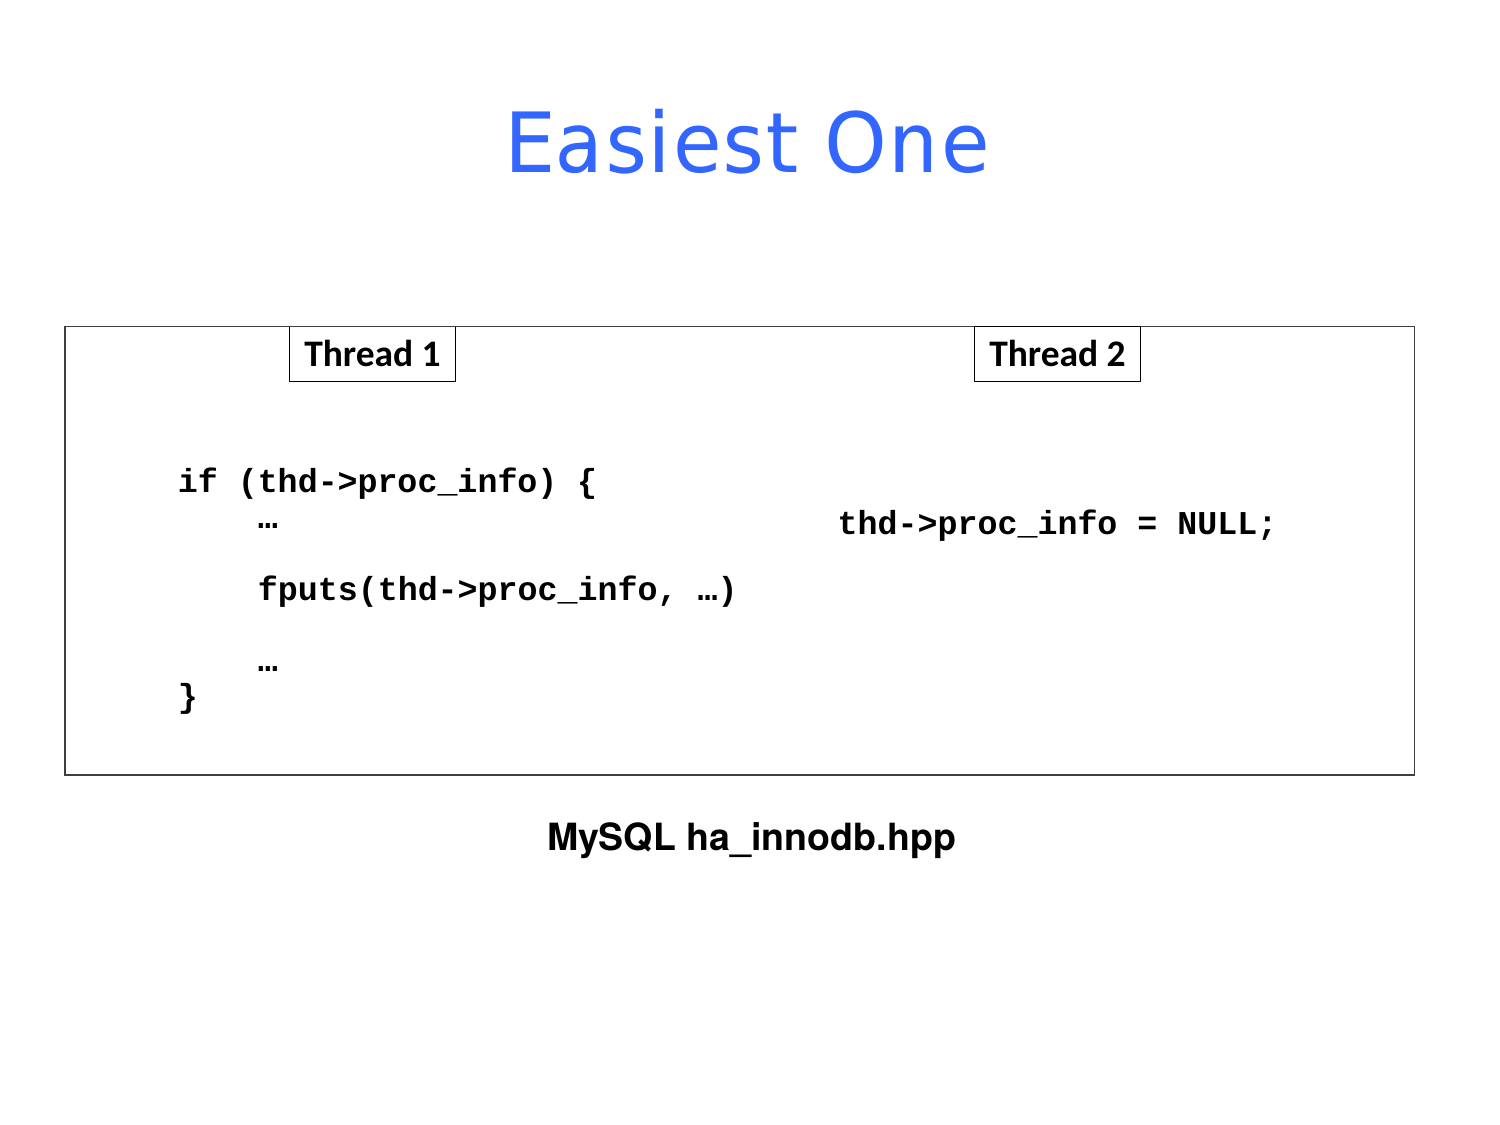

# Easiest One

Thread 1
Thread 2
if (thd->proc_info) {
    …

    fputs(thd->proc_info, …)

    …
}
thd->proc_info = NULL;
MySQL ha_innodb.hpp